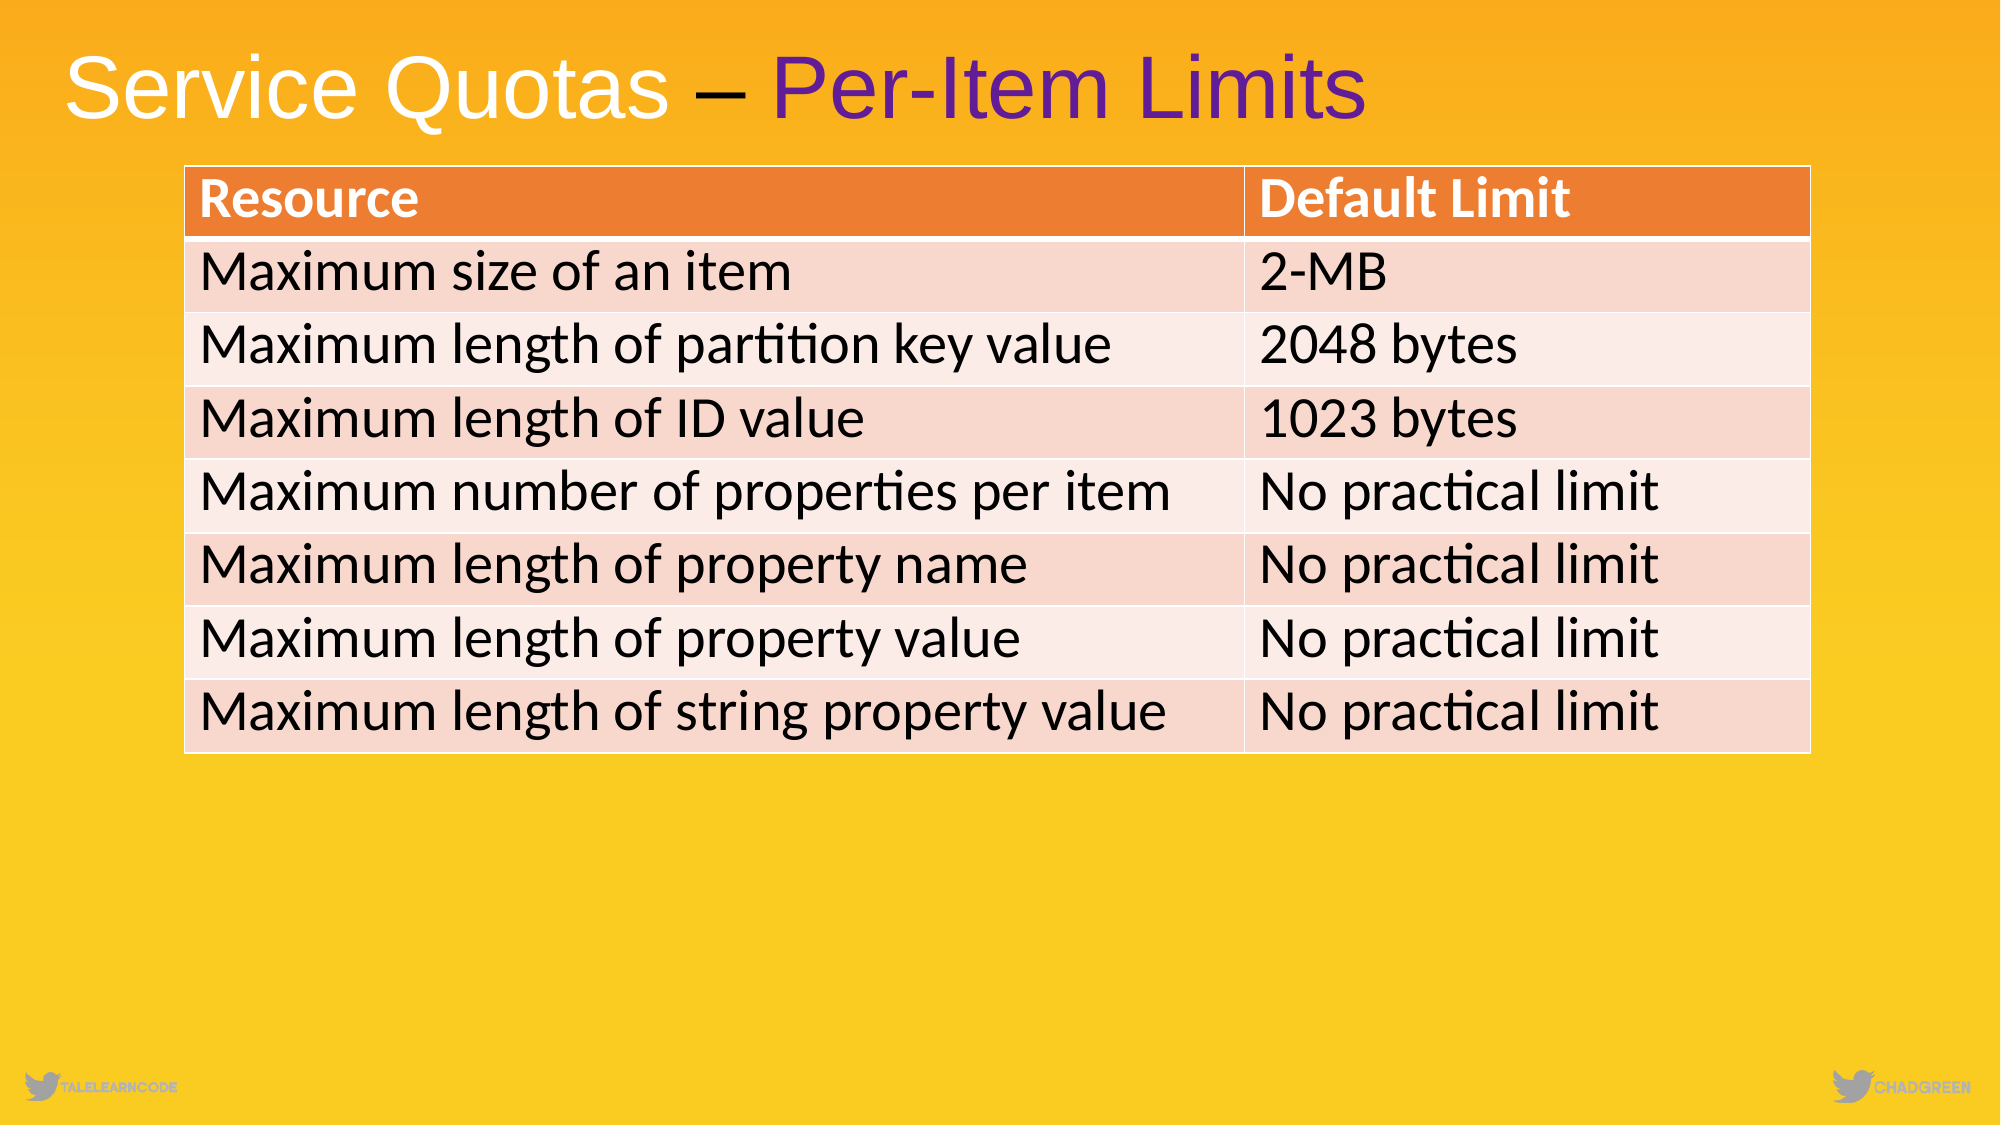

# Service Quotas – Per-Item Limits
| Resource | Default Limit |
| --- | --- |
| Maximum size of an item | 2-MB |
| Maximum length of partition key value | 2048 bytes |
| Maximum length of ID value | 1023 bytes |
| Maximum number of properties per item | No practical limit |
| Maximum length of property name | No practical limit |
| Maximum length of property value | No practical limit |
| Maximum length of string property value | No practical limit |